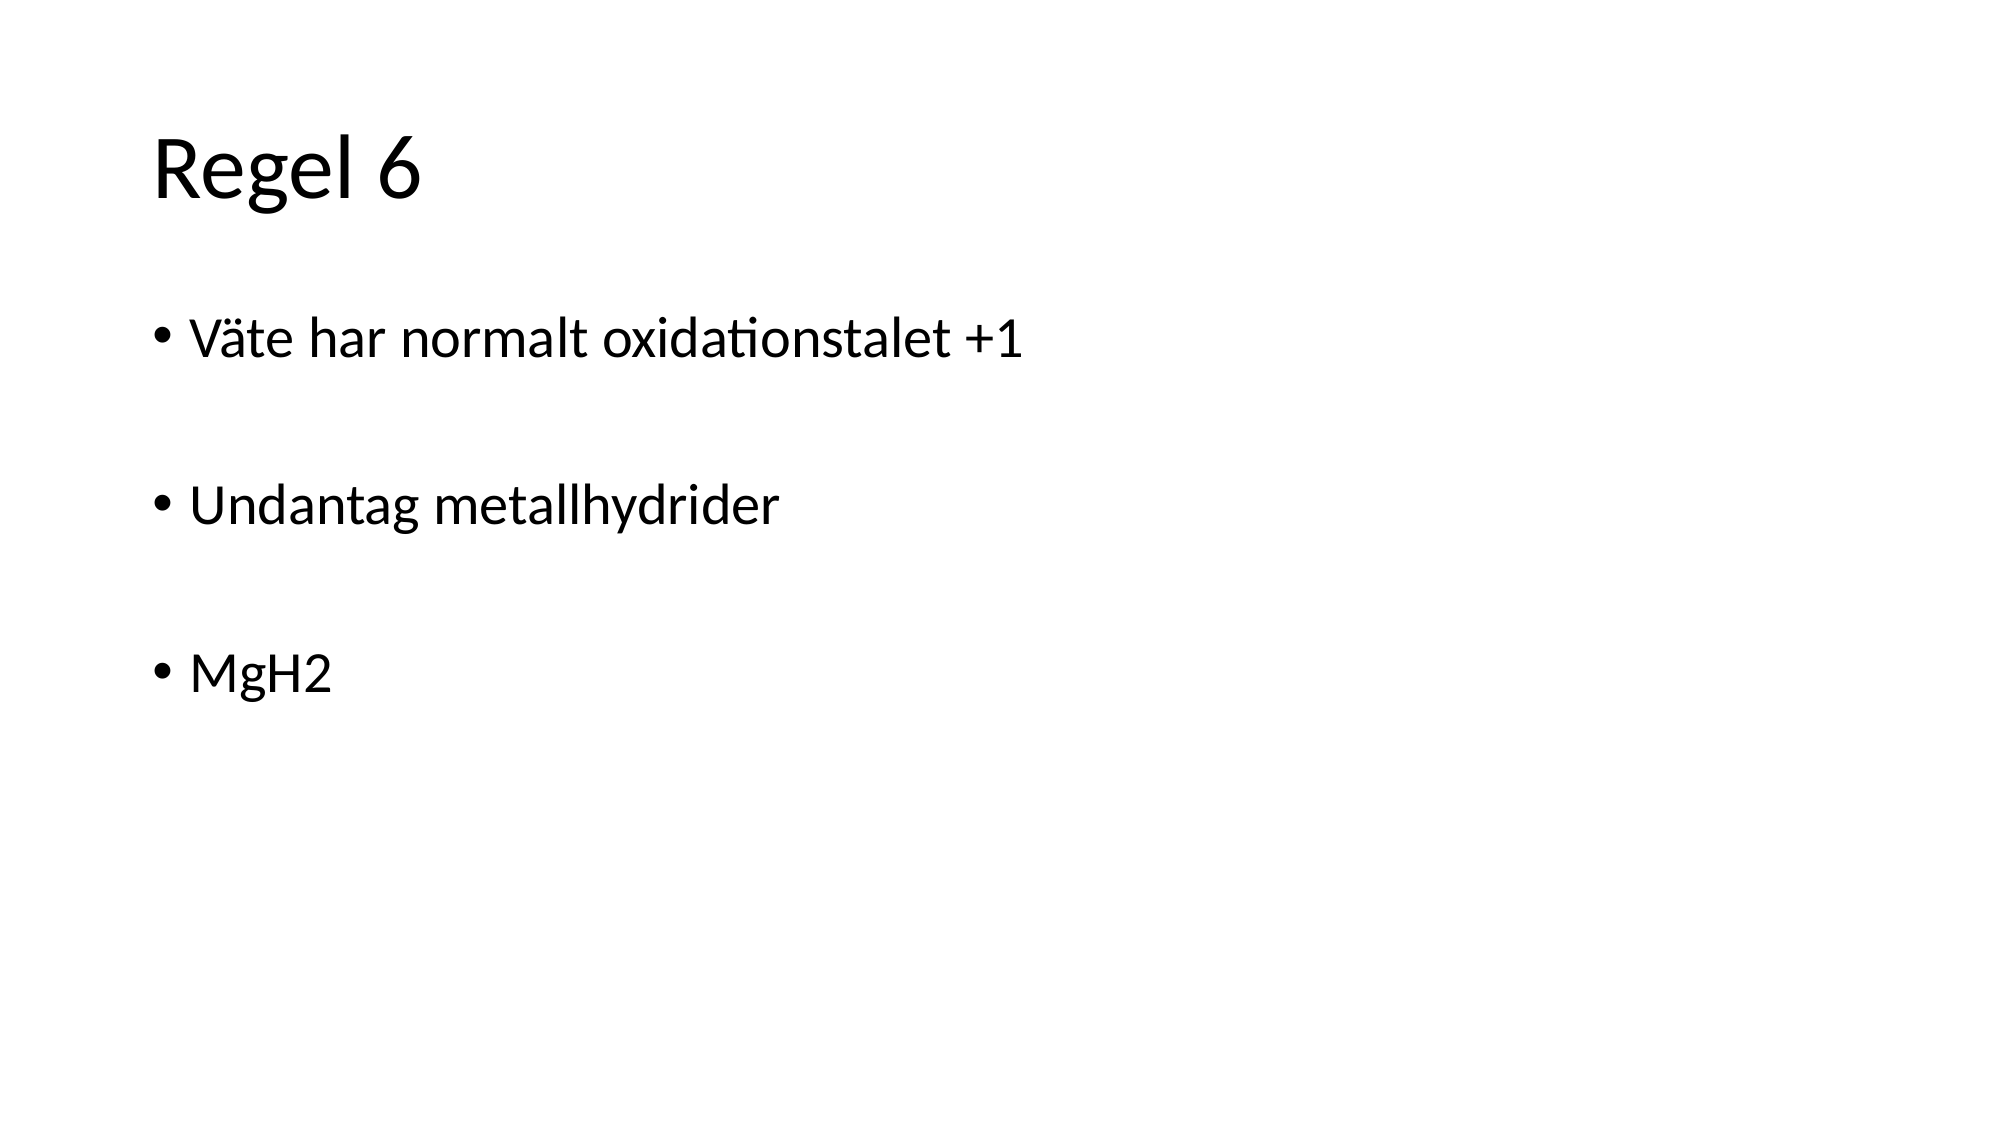

# Regel 6
Väte har normalt oxidationstalet +1

Undantag metallhydrider

MgH2